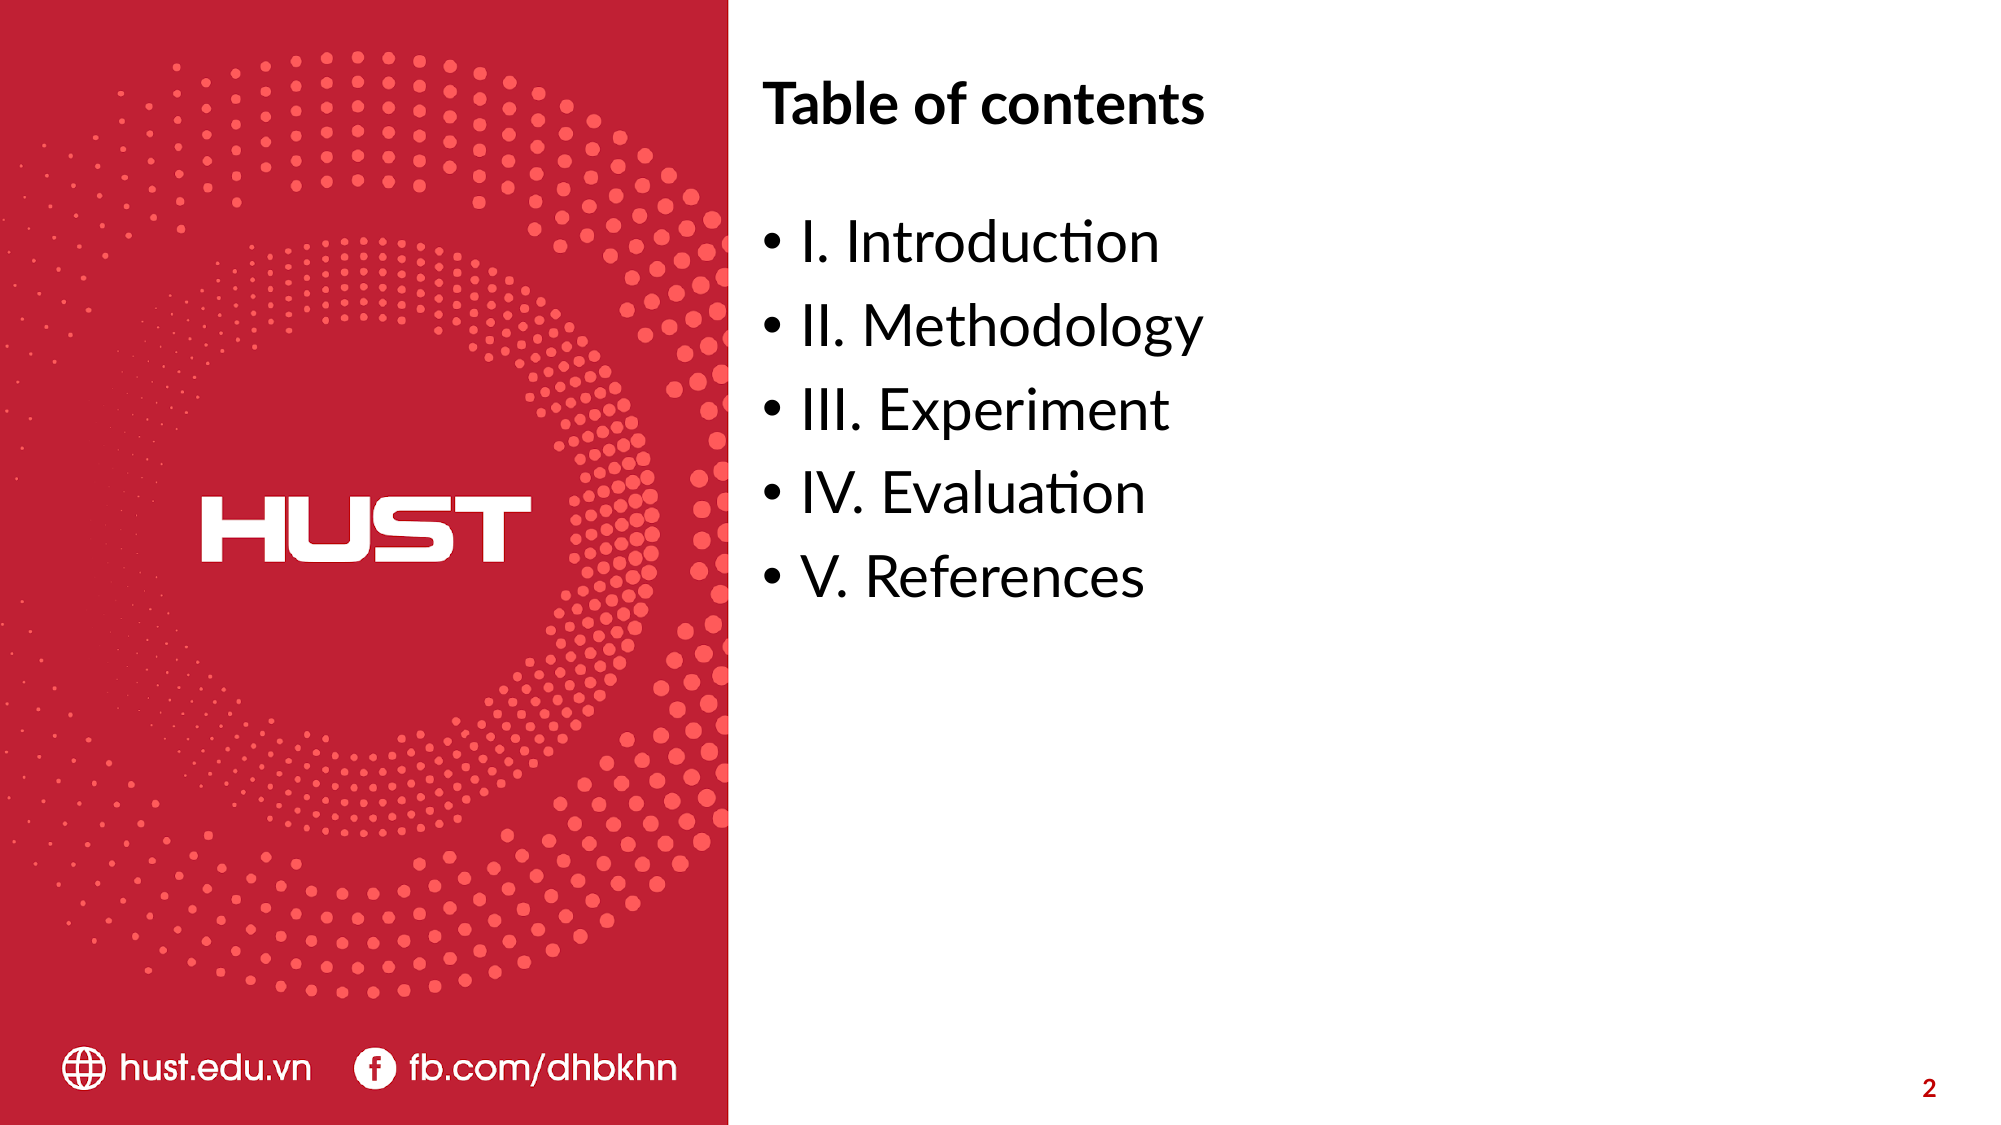

# Table of contents
I. Introduction
II. Methodology
III. Experiment
IV. Evaluation
V. References

2